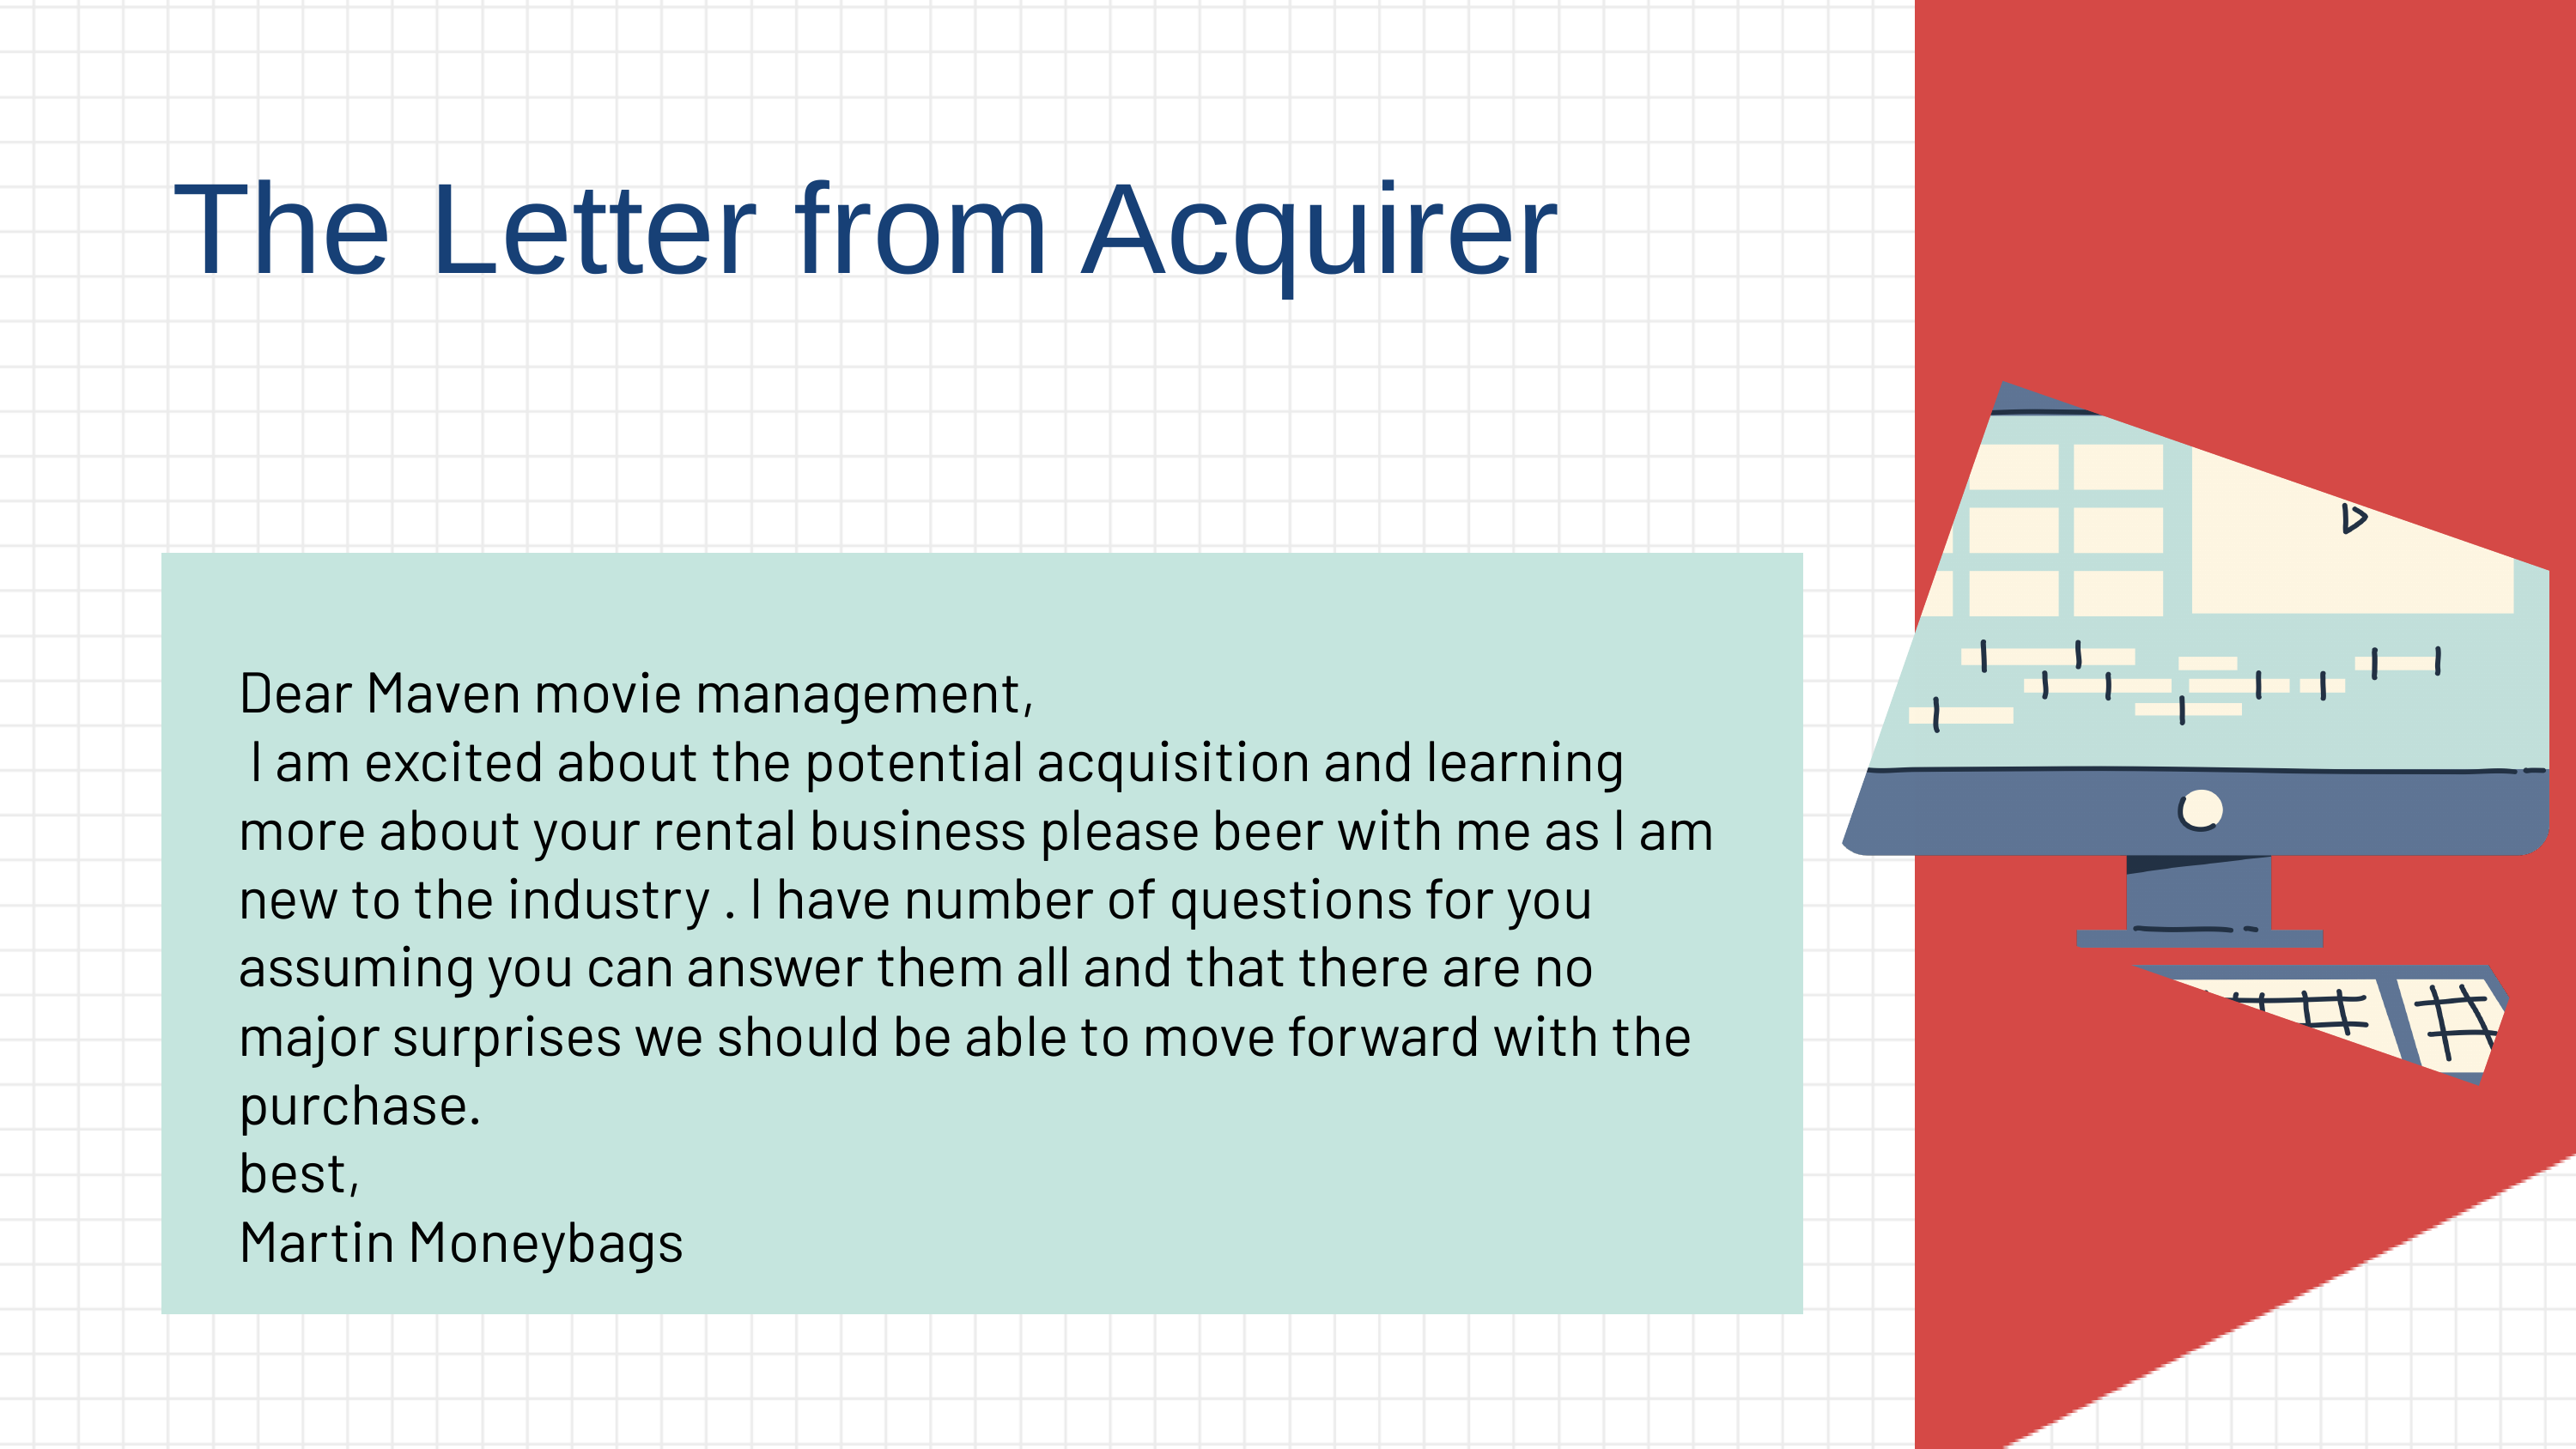

The Letter from Acquirer

Dear Maven movie management,
 I am excited about the potential acquisition and learning more about your rental business please beer with me as I am new to the industry . I have number of questions for you assuming you can answer them all and that there are no major surprises we should be able to move forward with the purchase.
best,
Martin Moneybags